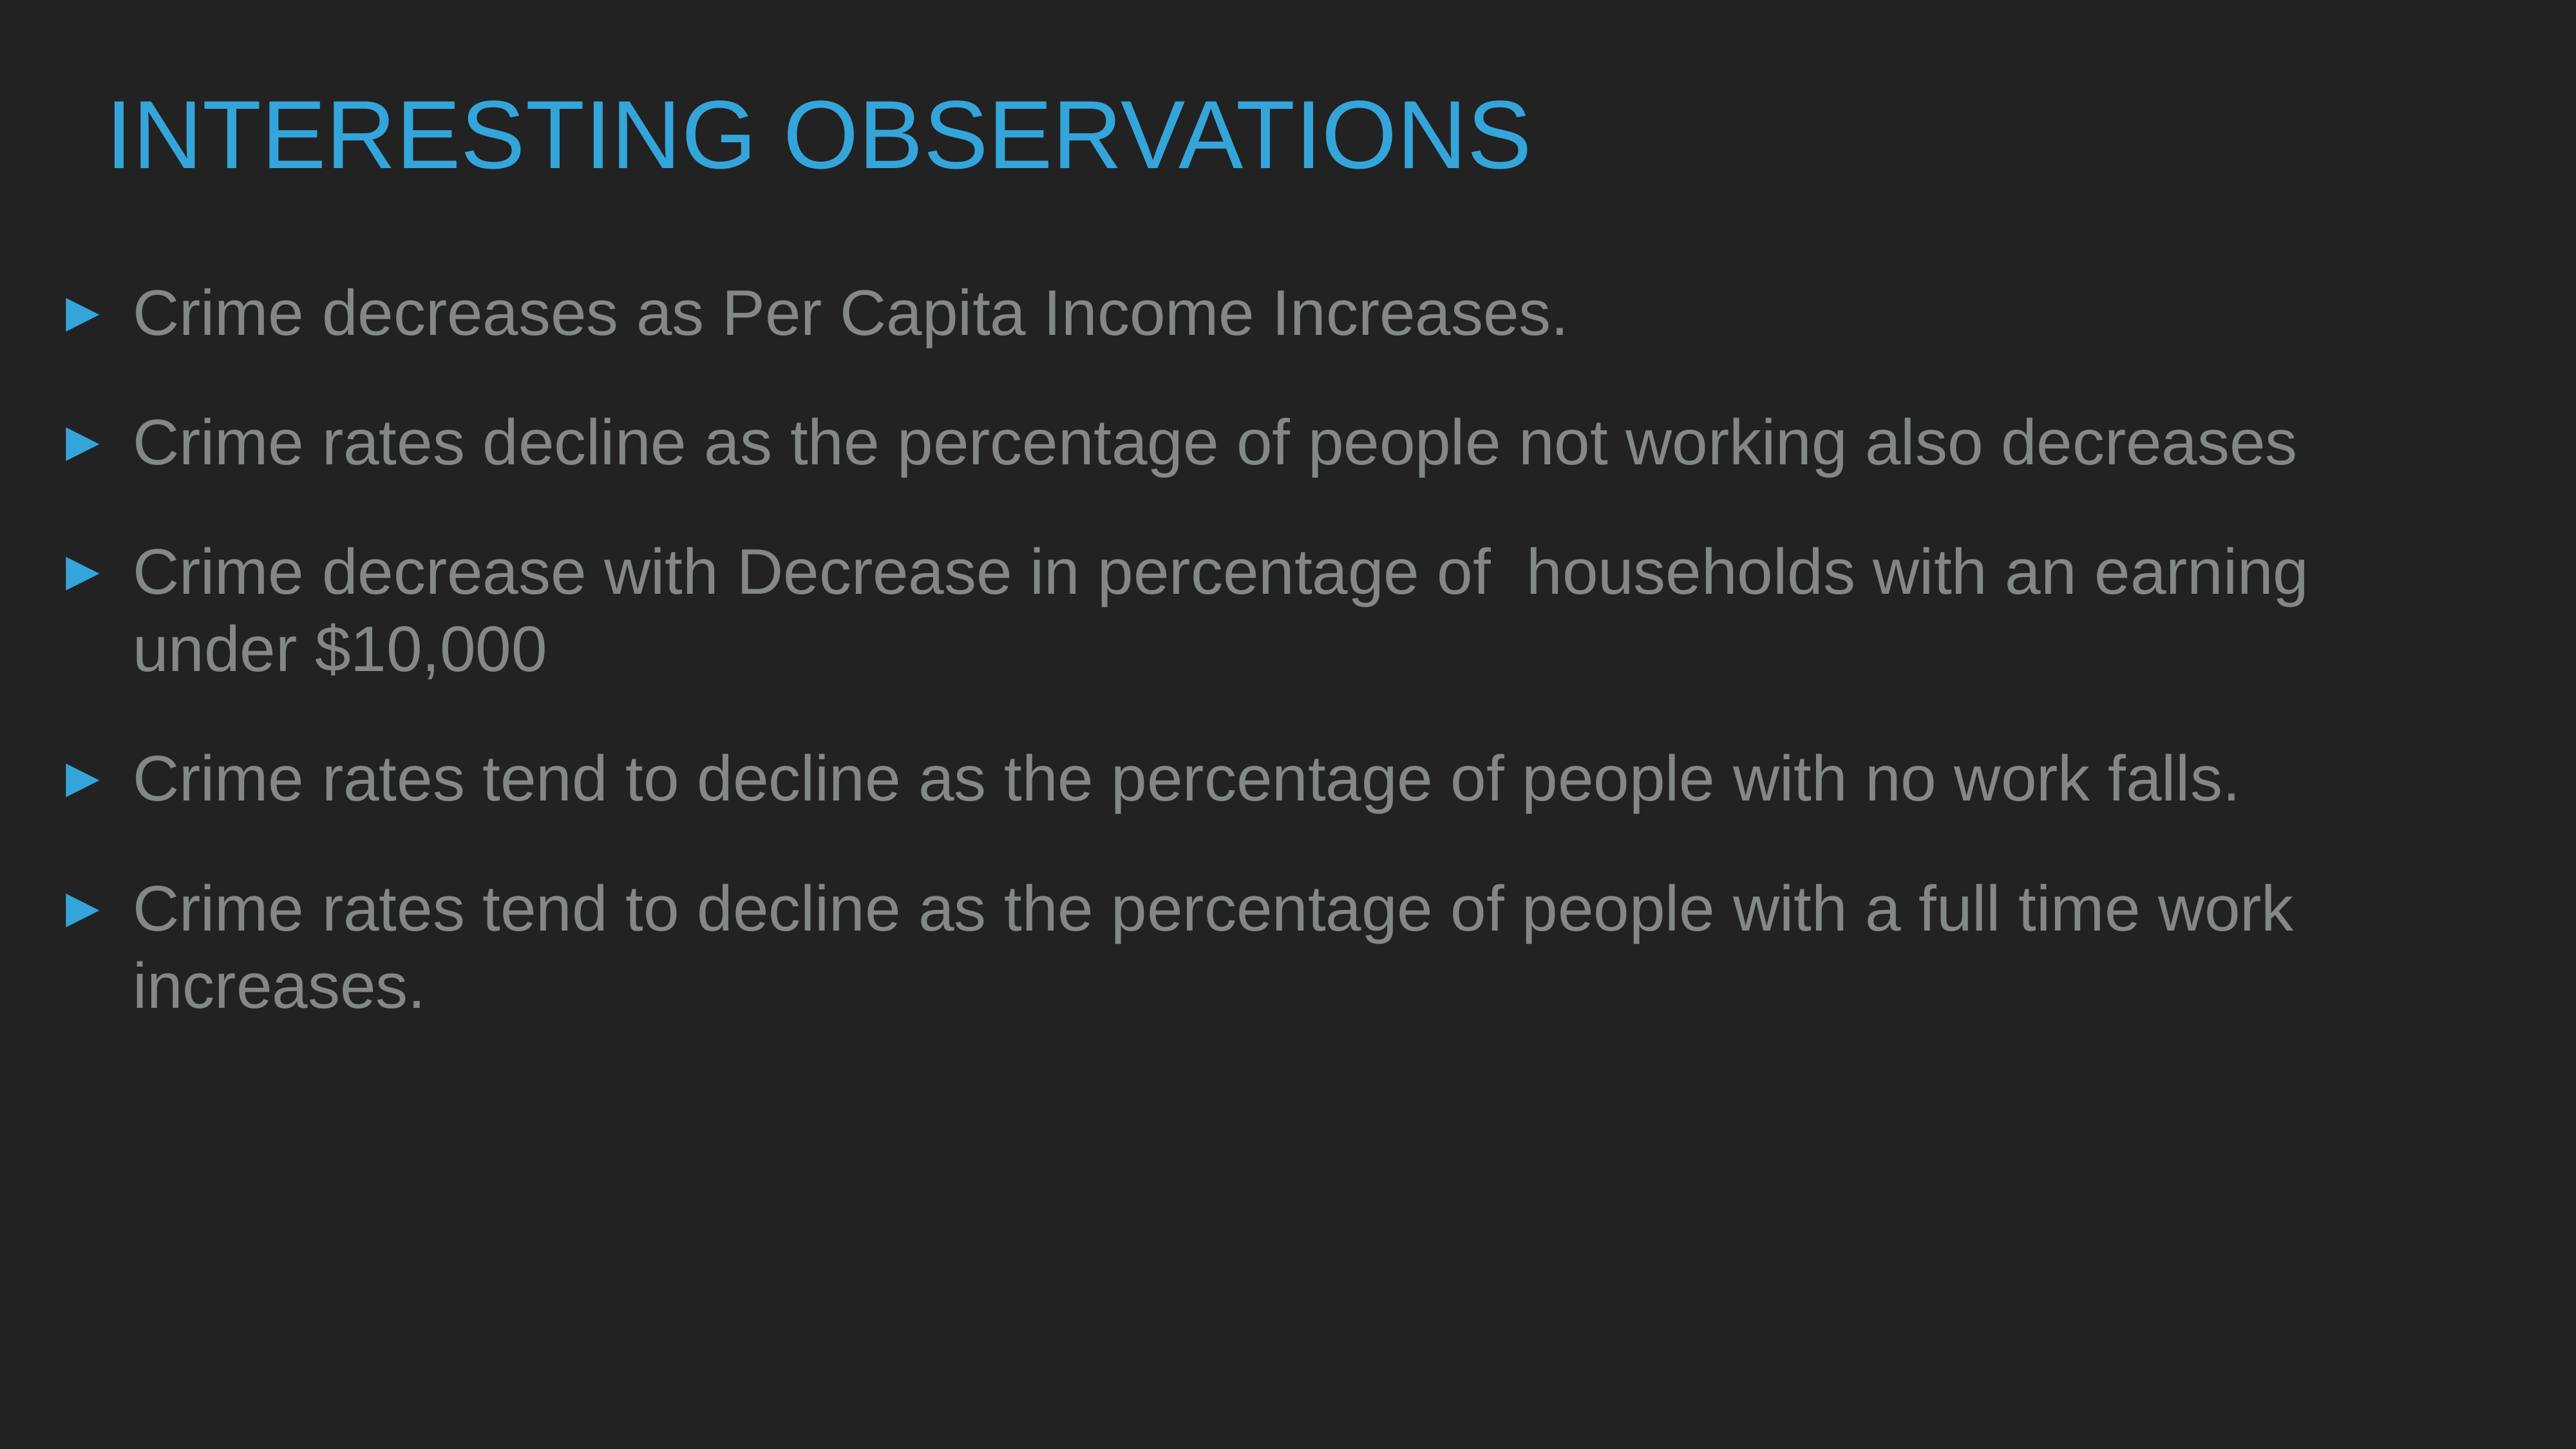

# Interesting observations

Crime decreases as Per Capita Income Increases.
Crime rates decline as the percentage of people not working also decreases
Crime decrease with Decrease in percentage of  households with an earning under $10,000
Crime rates tend to decline as the percentage of people with no work falls.
Crime rates tend to decline as the percentage of people with a full time work increases.